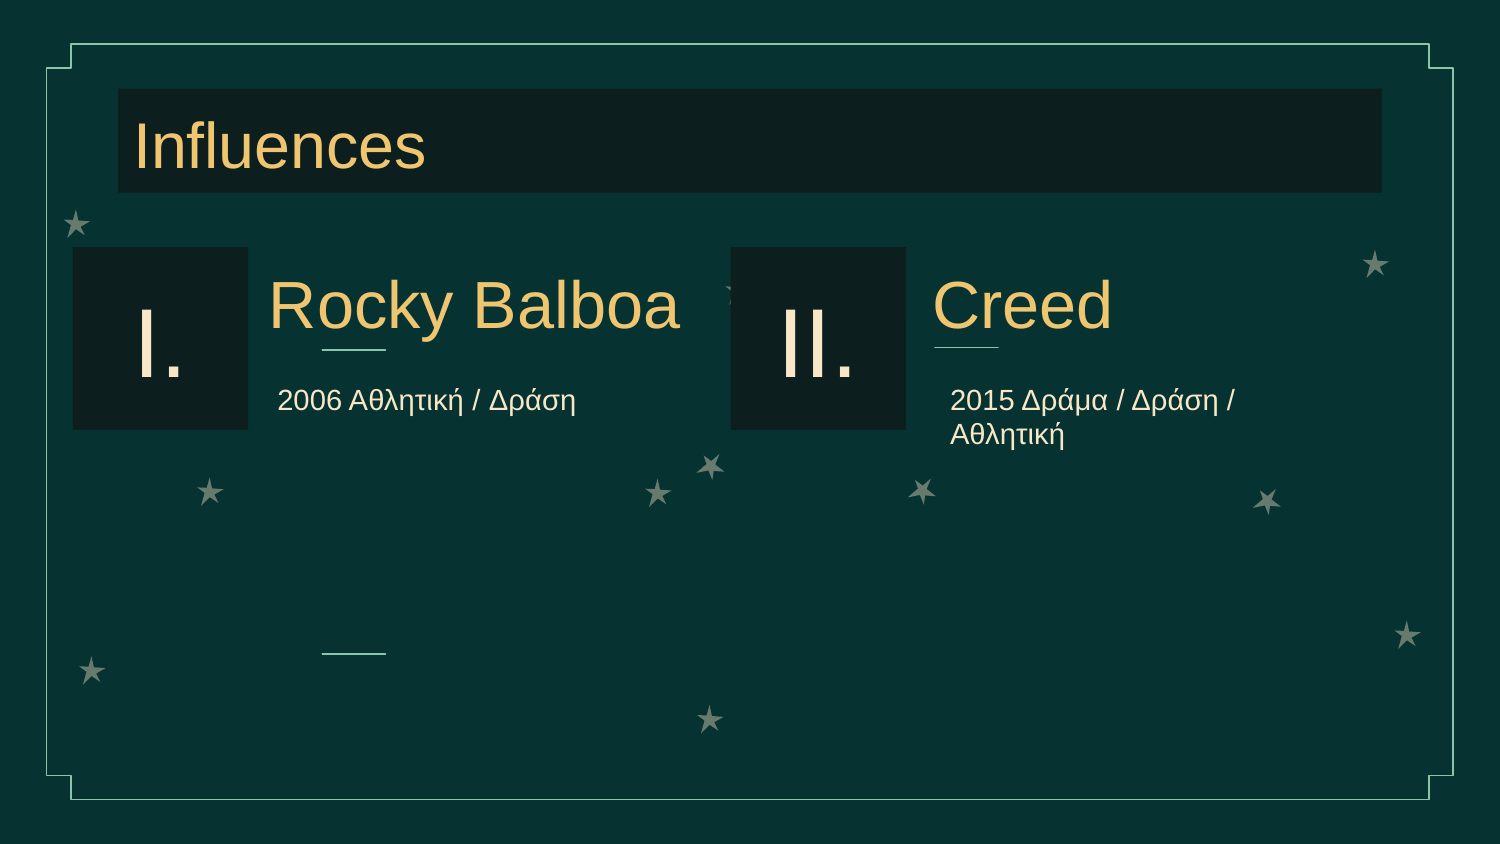

Influences
Rocky Balboa
Creed
II.
# I.
2006 Αθλητική / Δράση
2015 Δράμα / Δράση / Αθλητική